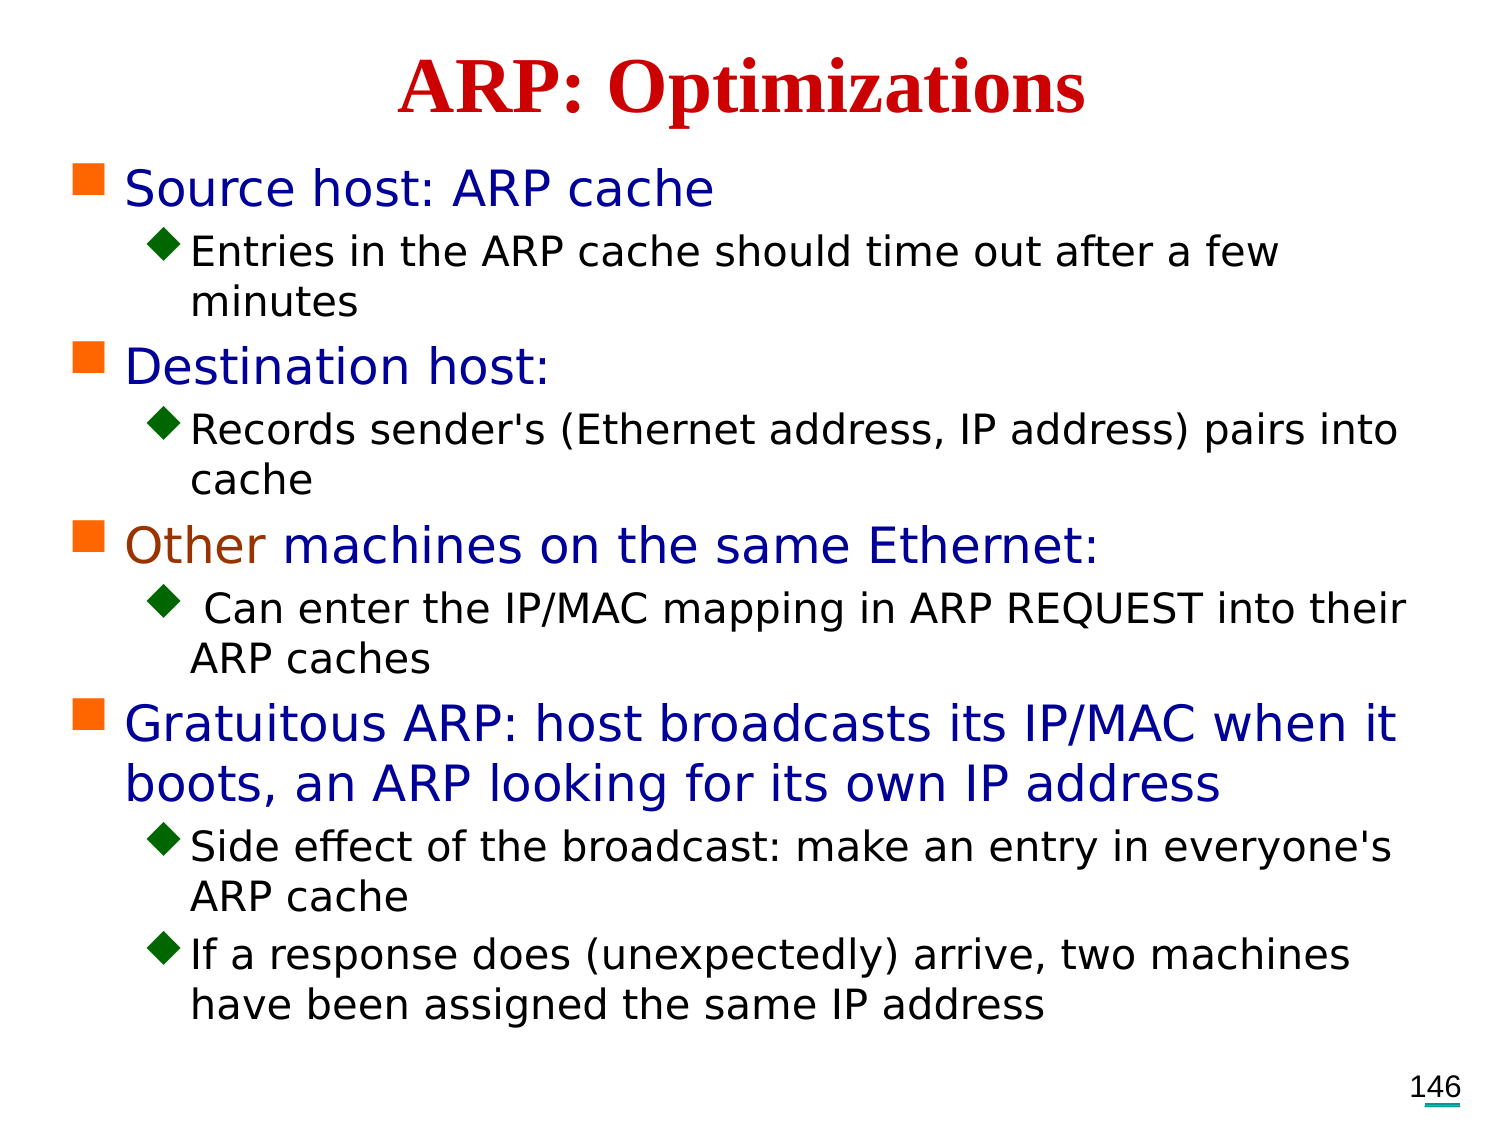

# ARP: Optimizations
Source host: ARP cache
Entries in the ARP cache should time out after a few minutes
Destination host:
Records sender's (Ethernet address, IP address) pairs into cache
Other machines on the same Ethernet:
 Can enter the IP/MAC mapping in ARP REQUEST into their ARP caches
Gratuitous ARP: host broadcasts its IP/MAC when it boots, an ARP looking for its own IP address
Side effect of the broadcast: make an entry in everyone's ARP cache
If a response does (unexpectedly) arrive, two machines have been assigned the same IP address